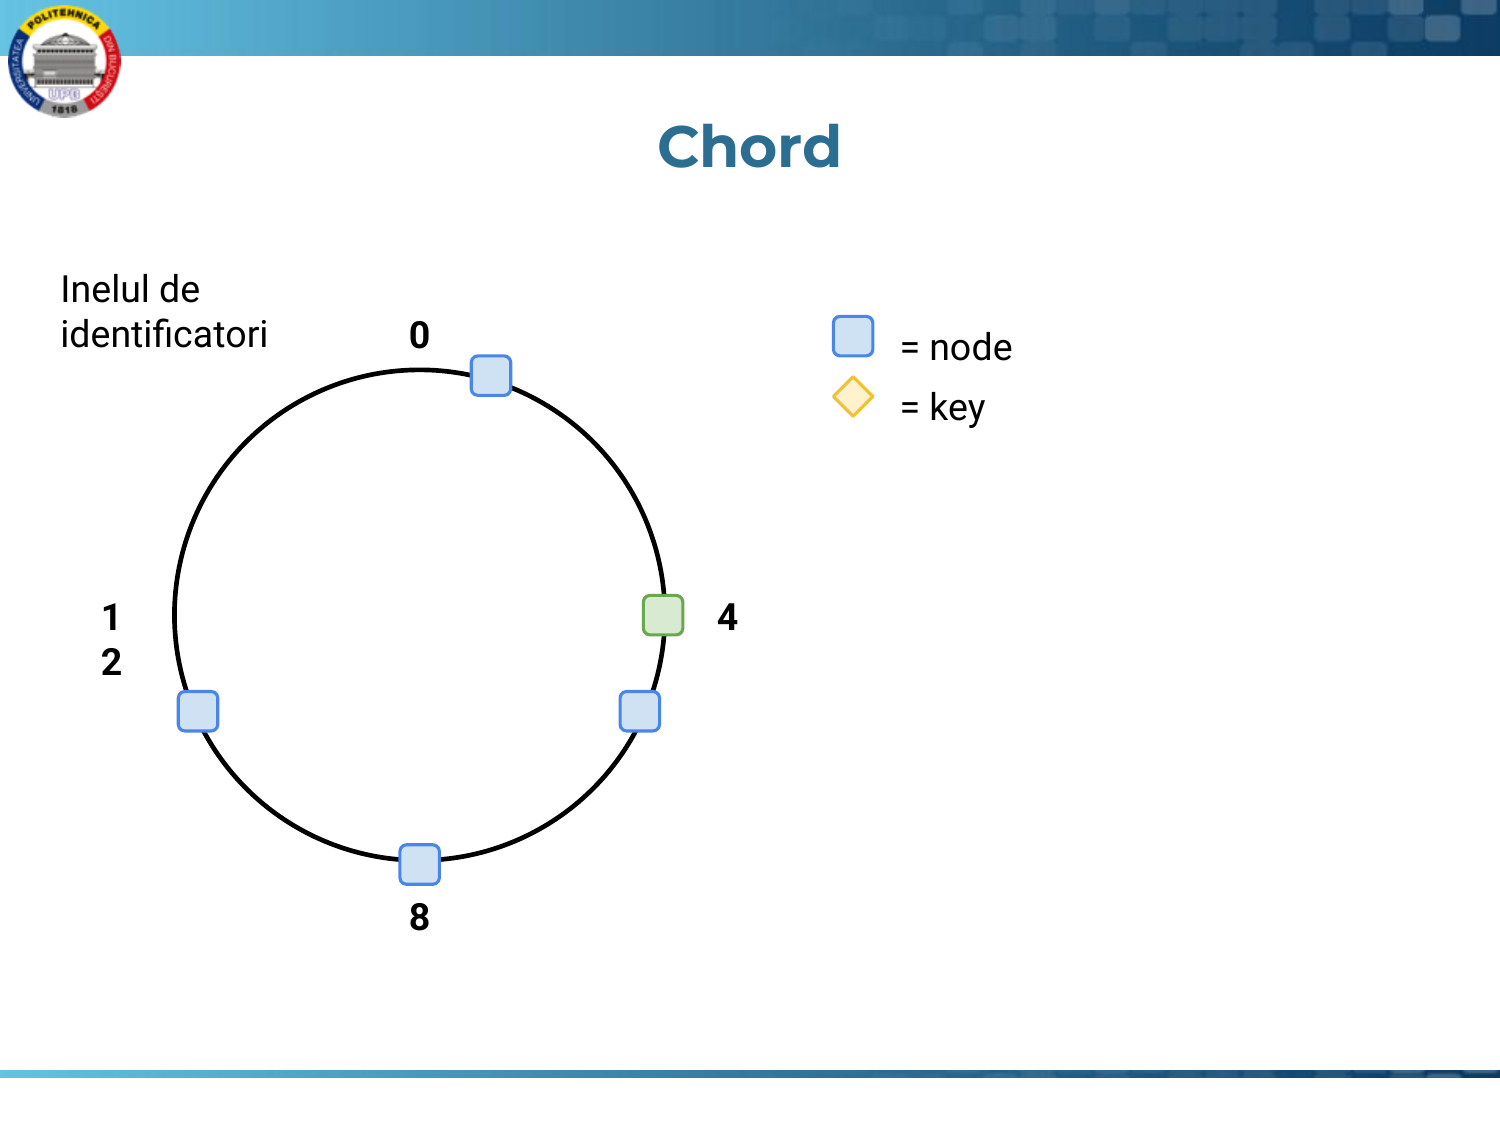

# Chord
Inelul de identificatori
0
= node

= key

12
4

8